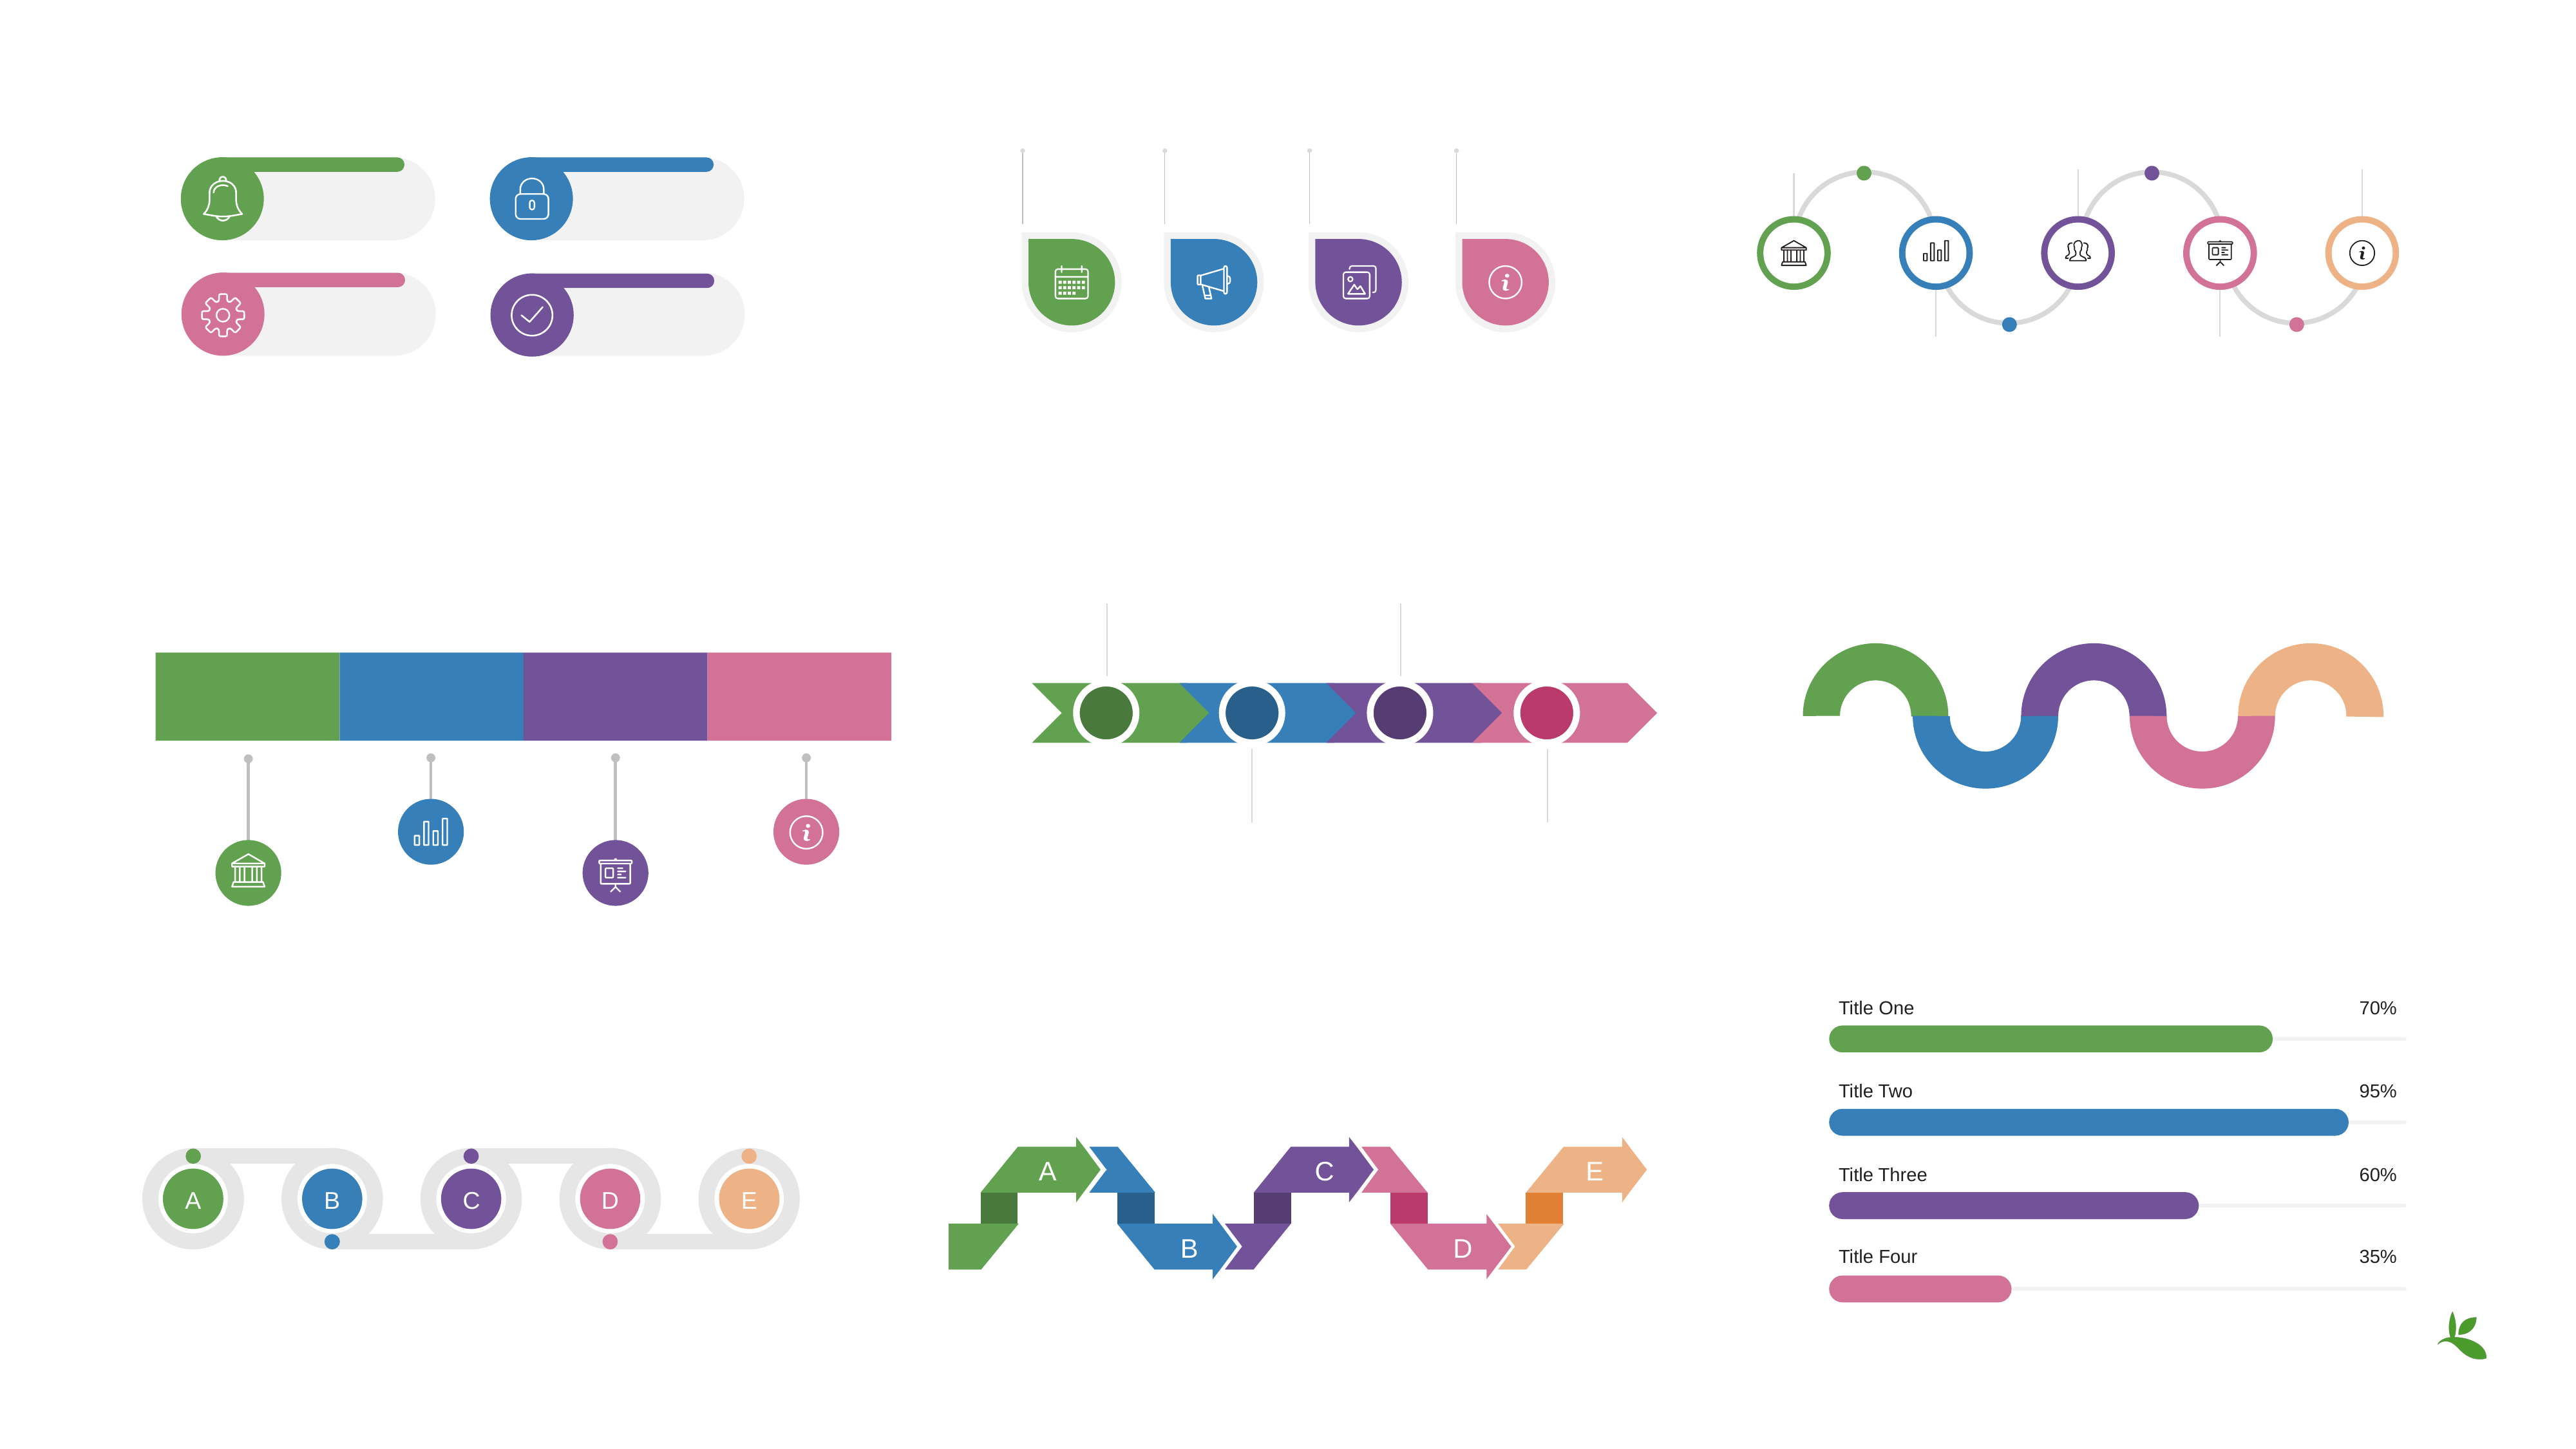

Title One
70%

Title Two
95%

Title Three
60%

Title Four
35%

A
C
E

B
D

A
B
C
D
E